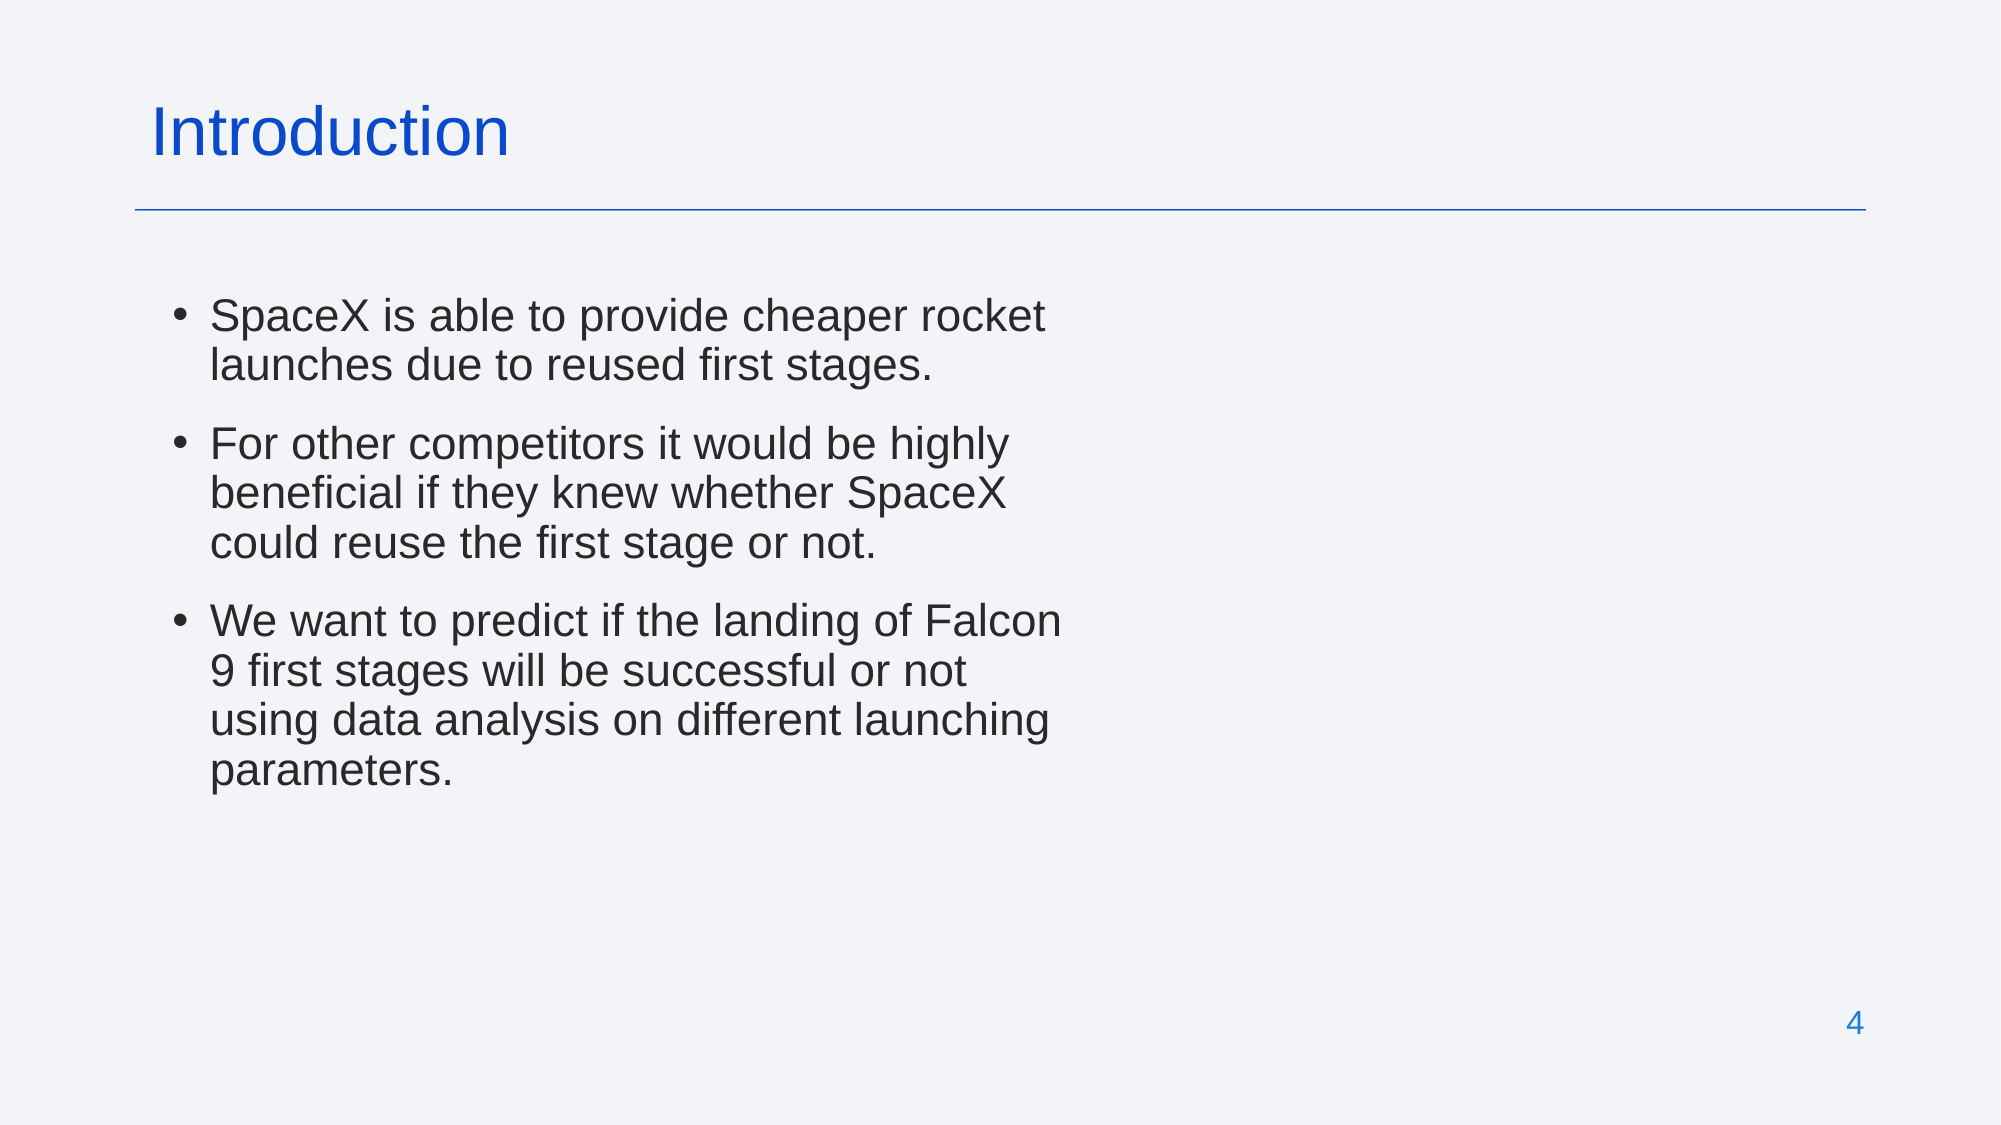

Introduction
SpaceX is able to provide cheaper rocket launches due to reused first stages.
For other competitors it would be highly beneficial if they knew whether SpaceX could reuse the first stage or not.
We want to predict if the landing of Falcon 9 first stages will be successful or not using data analysis on different launching parameters.
4